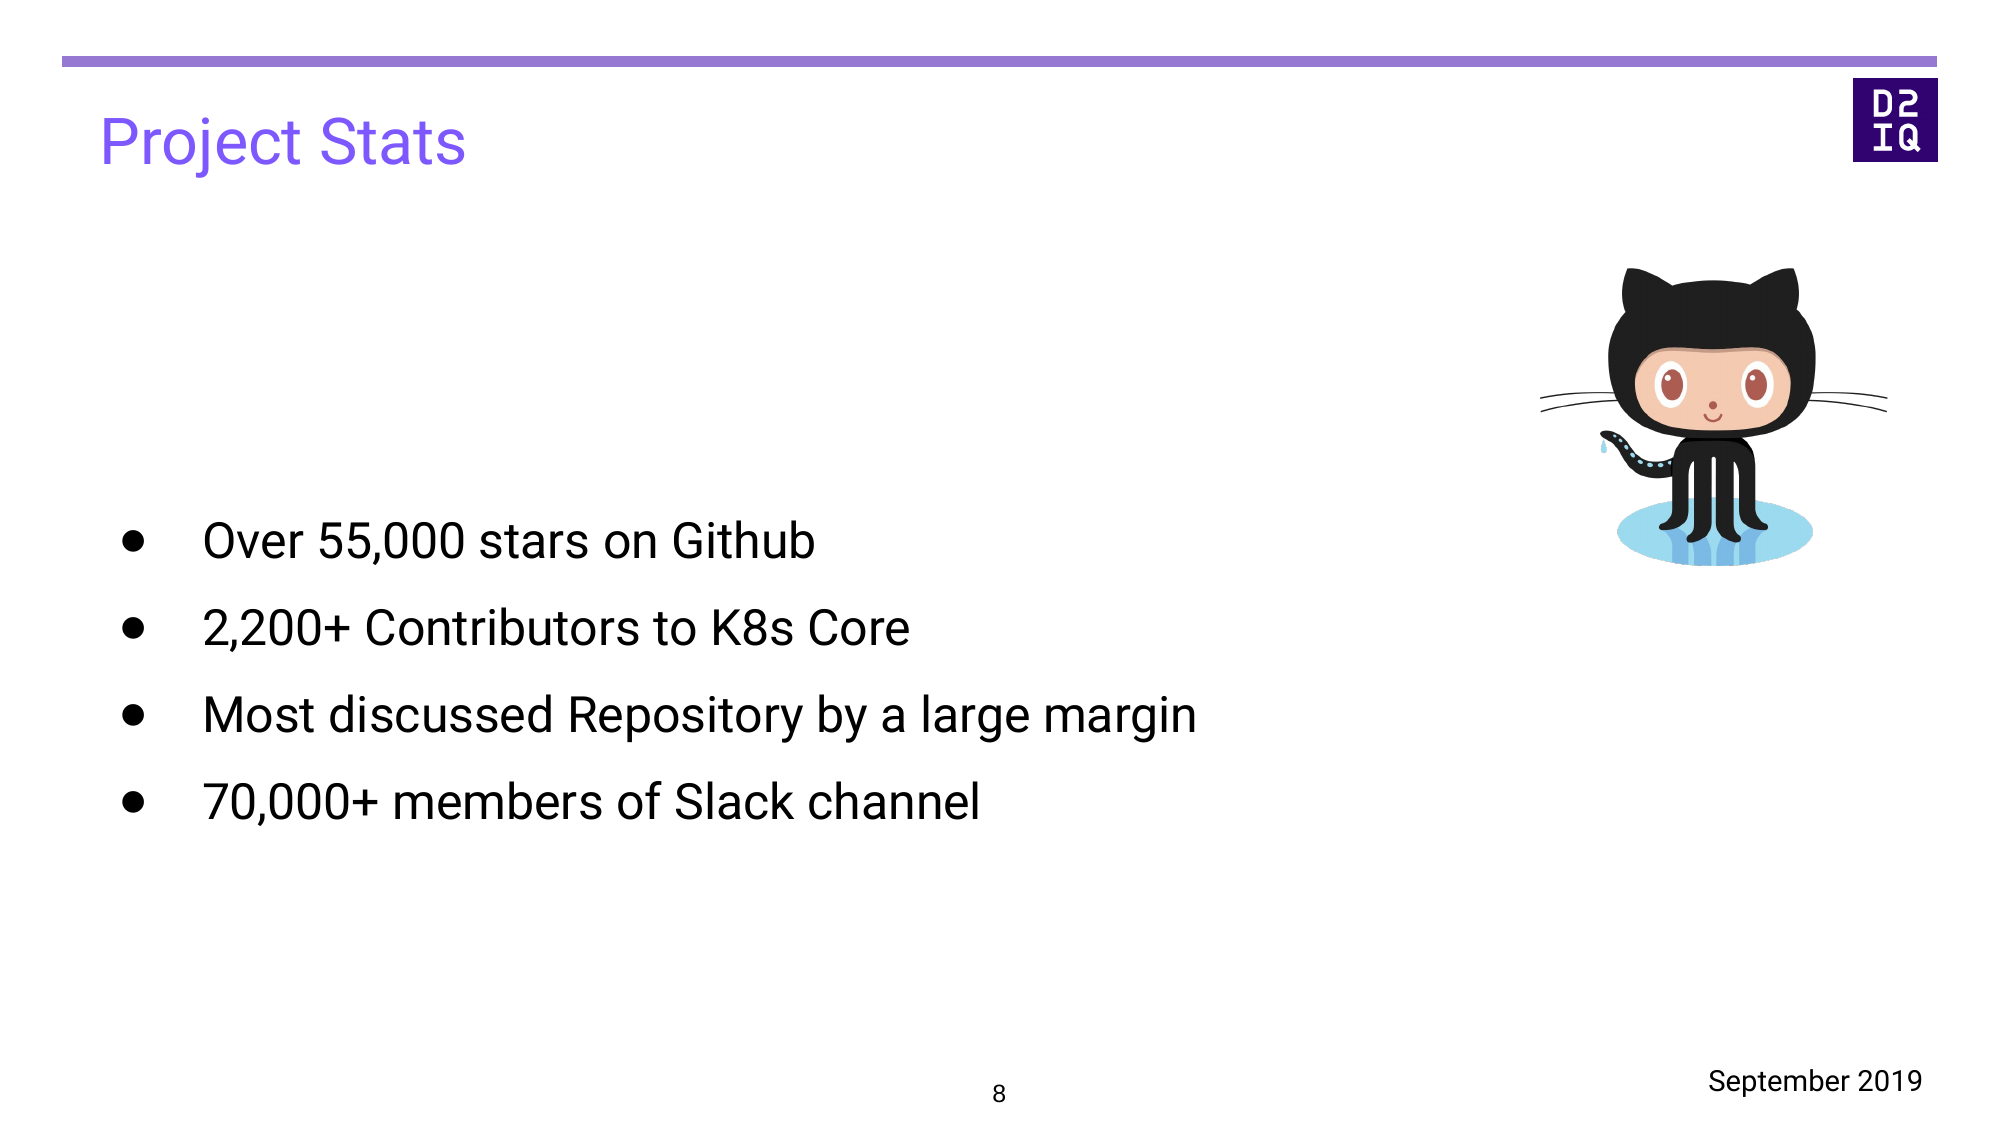

# Project Stats

Over 55,000 stars on Github
2,200+ Contributors to K8s Core
Most discussed Repository by a large margin
70,000+ members of Slack channel
September 2019
8